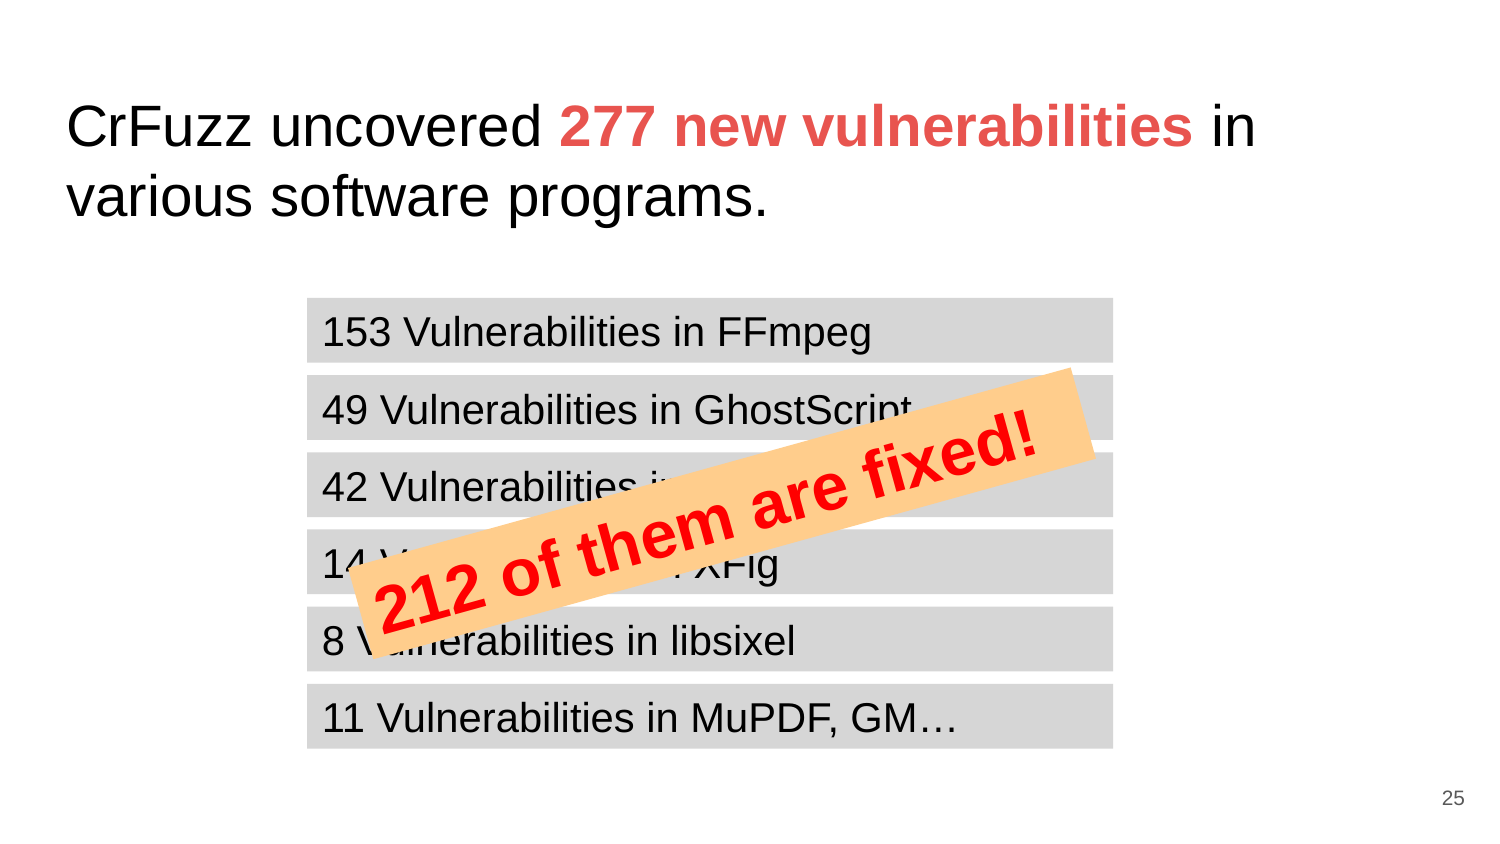

# CrFuzz uncovered 277 new vulnerabilities in various software programs.
153 Vulnerabilities in FFmpeg
49 Vulnerabilities in GhostScript
42 Vulnerabilities in ImageMagick
212 of them are fixed!
14 Vulnerabilities in XFig
8 Vulnerabilities in libsixel
11 Vulnerabilities in MuPDF, GM…
25